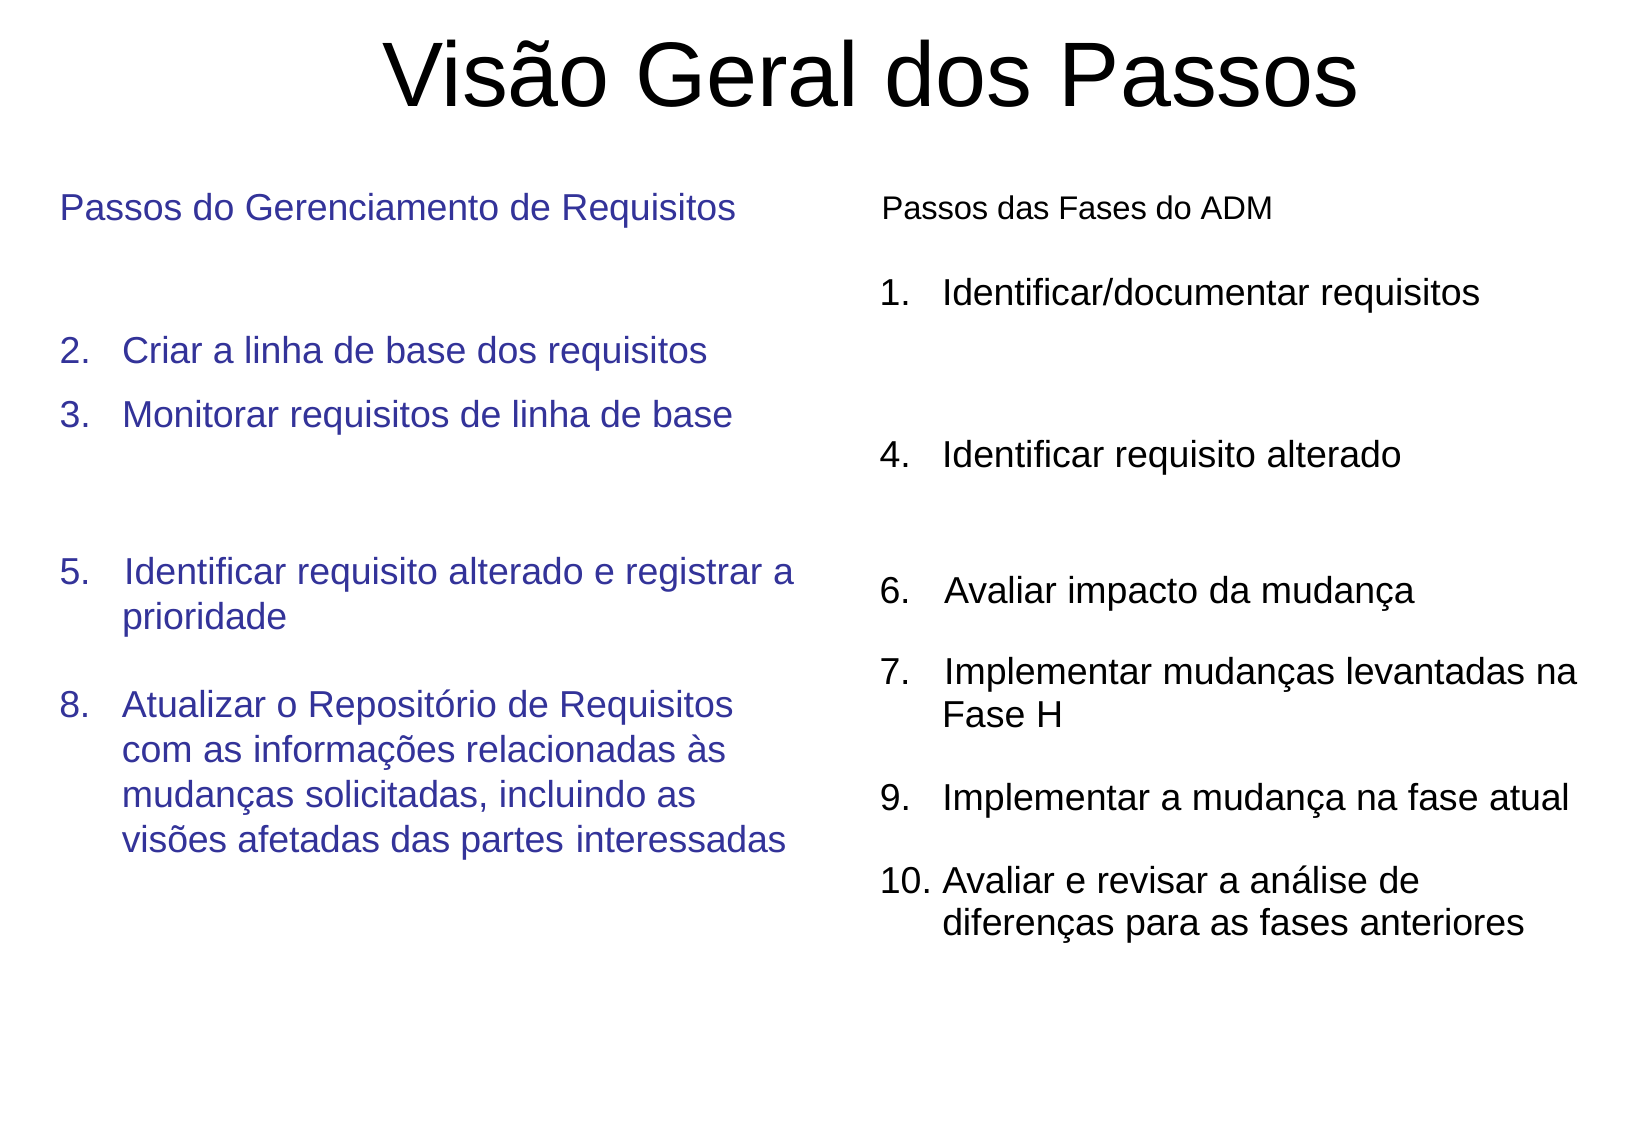

# Visão Geral dos Passos
Passos do Gerenciamento de Requisitos	Passos das Fases do ADM
Identificar/documentar requisitos
Criar a linha de base dos requisitos
Monitorar requisitos de linha de base
Identificar requisito alterado
5.	Identificar requisito alterado e registrar a
prioridade
6.	Avaliar impacto da mudança
7.	Implementar mudanças levantadas na
Fase H
8.	Atualizar o Repositório de Requisitos  com as informações relacionadas às  mudanças solicitadas, incluindo as  visões afetadas das partes interessadas
Implementar a mudança na fase atual

Avaliar e revisar a análise de
diferenças para as fases anteriores